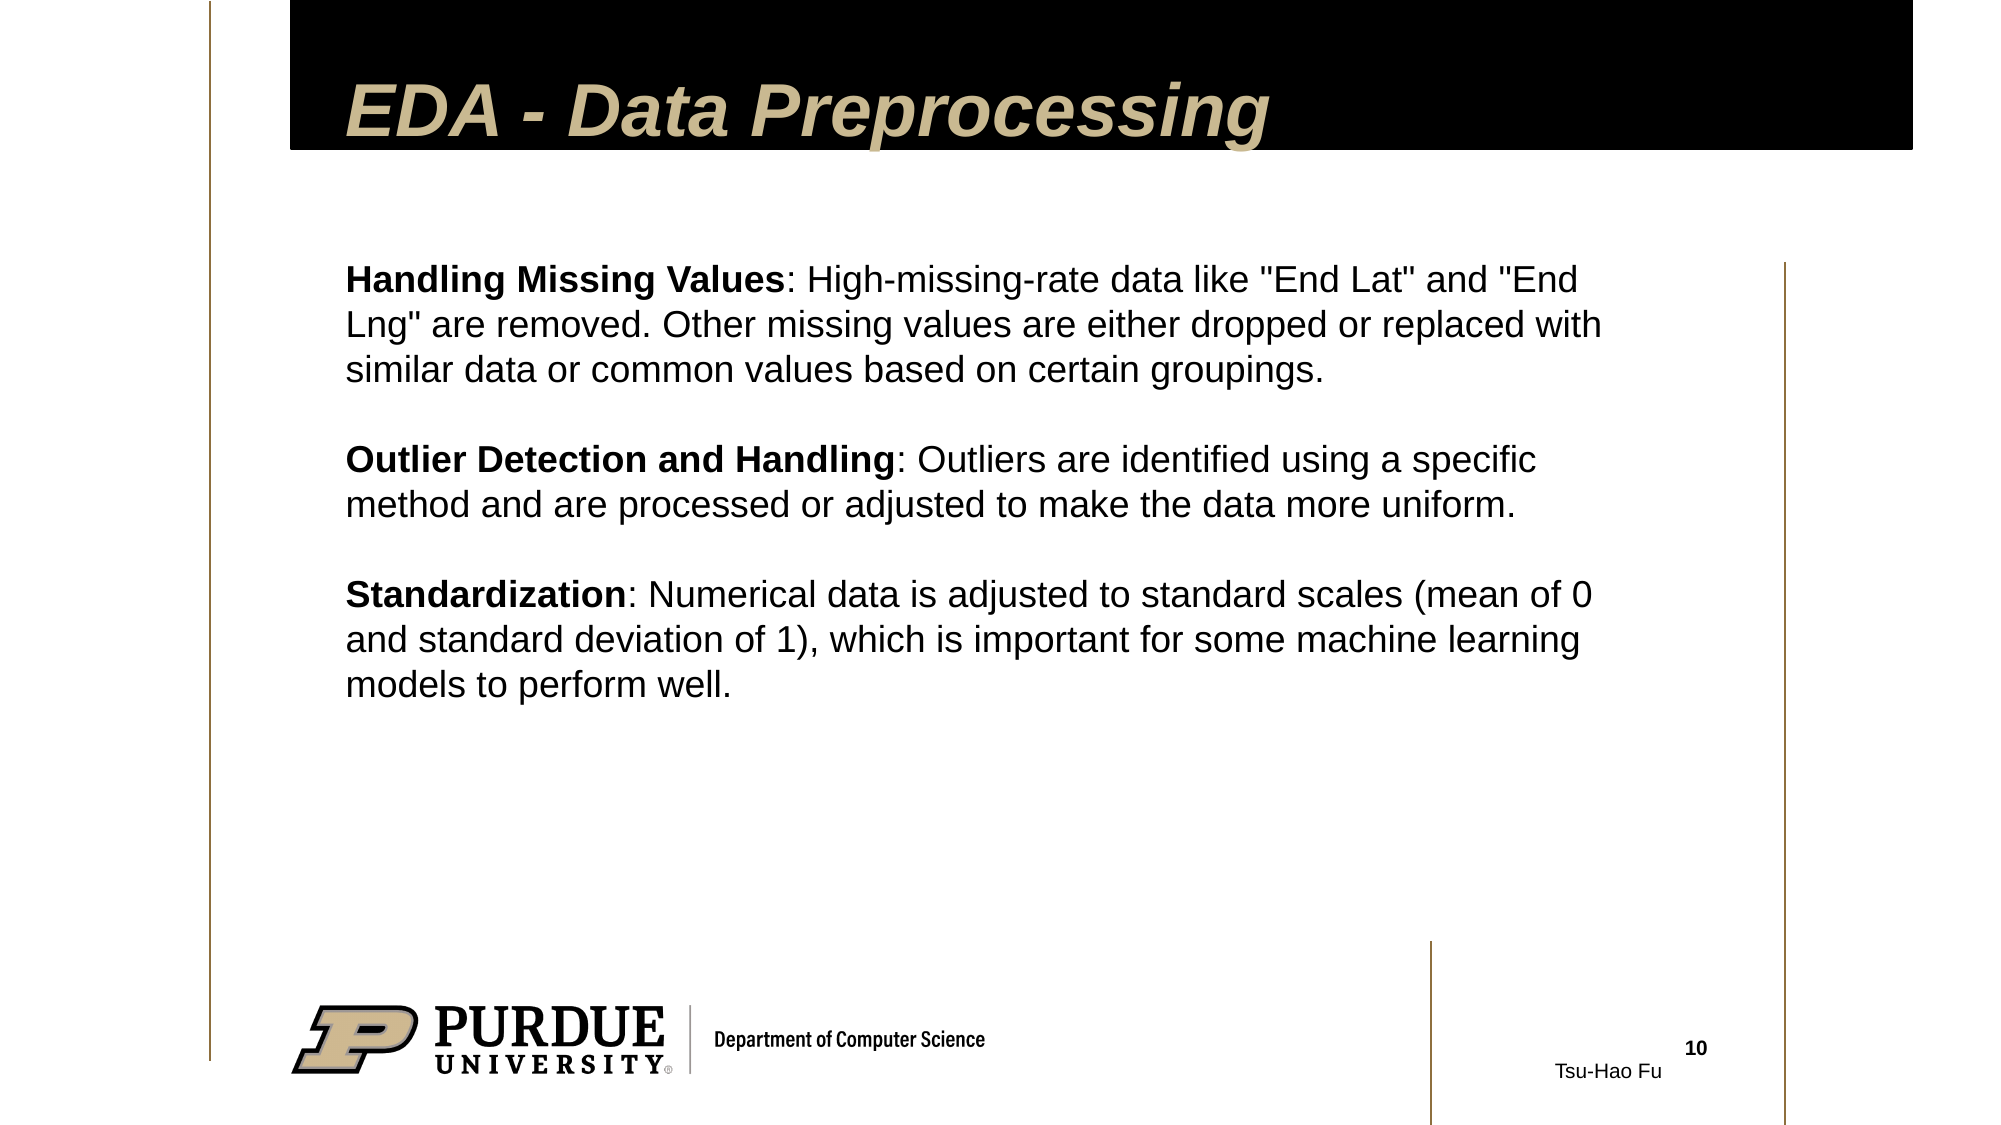

# EDA - Data Preprocessing
Handling Missing Values: High-missing-rate data like "End Lat" and "End Lng" are removed. Other missing values are either dropped or replaced with similar data or common values based on certain groupings.

Outlier Detection and Handling: Outliers are identified using a specific method and are processed or adjusted to make the data more uniform.

Standardization: Numerical data is adjusted to standard scales (mean of 0 and standard deviation of 1), which is important for some machine learning models to perform well.

10
Tsu-Hao Fu